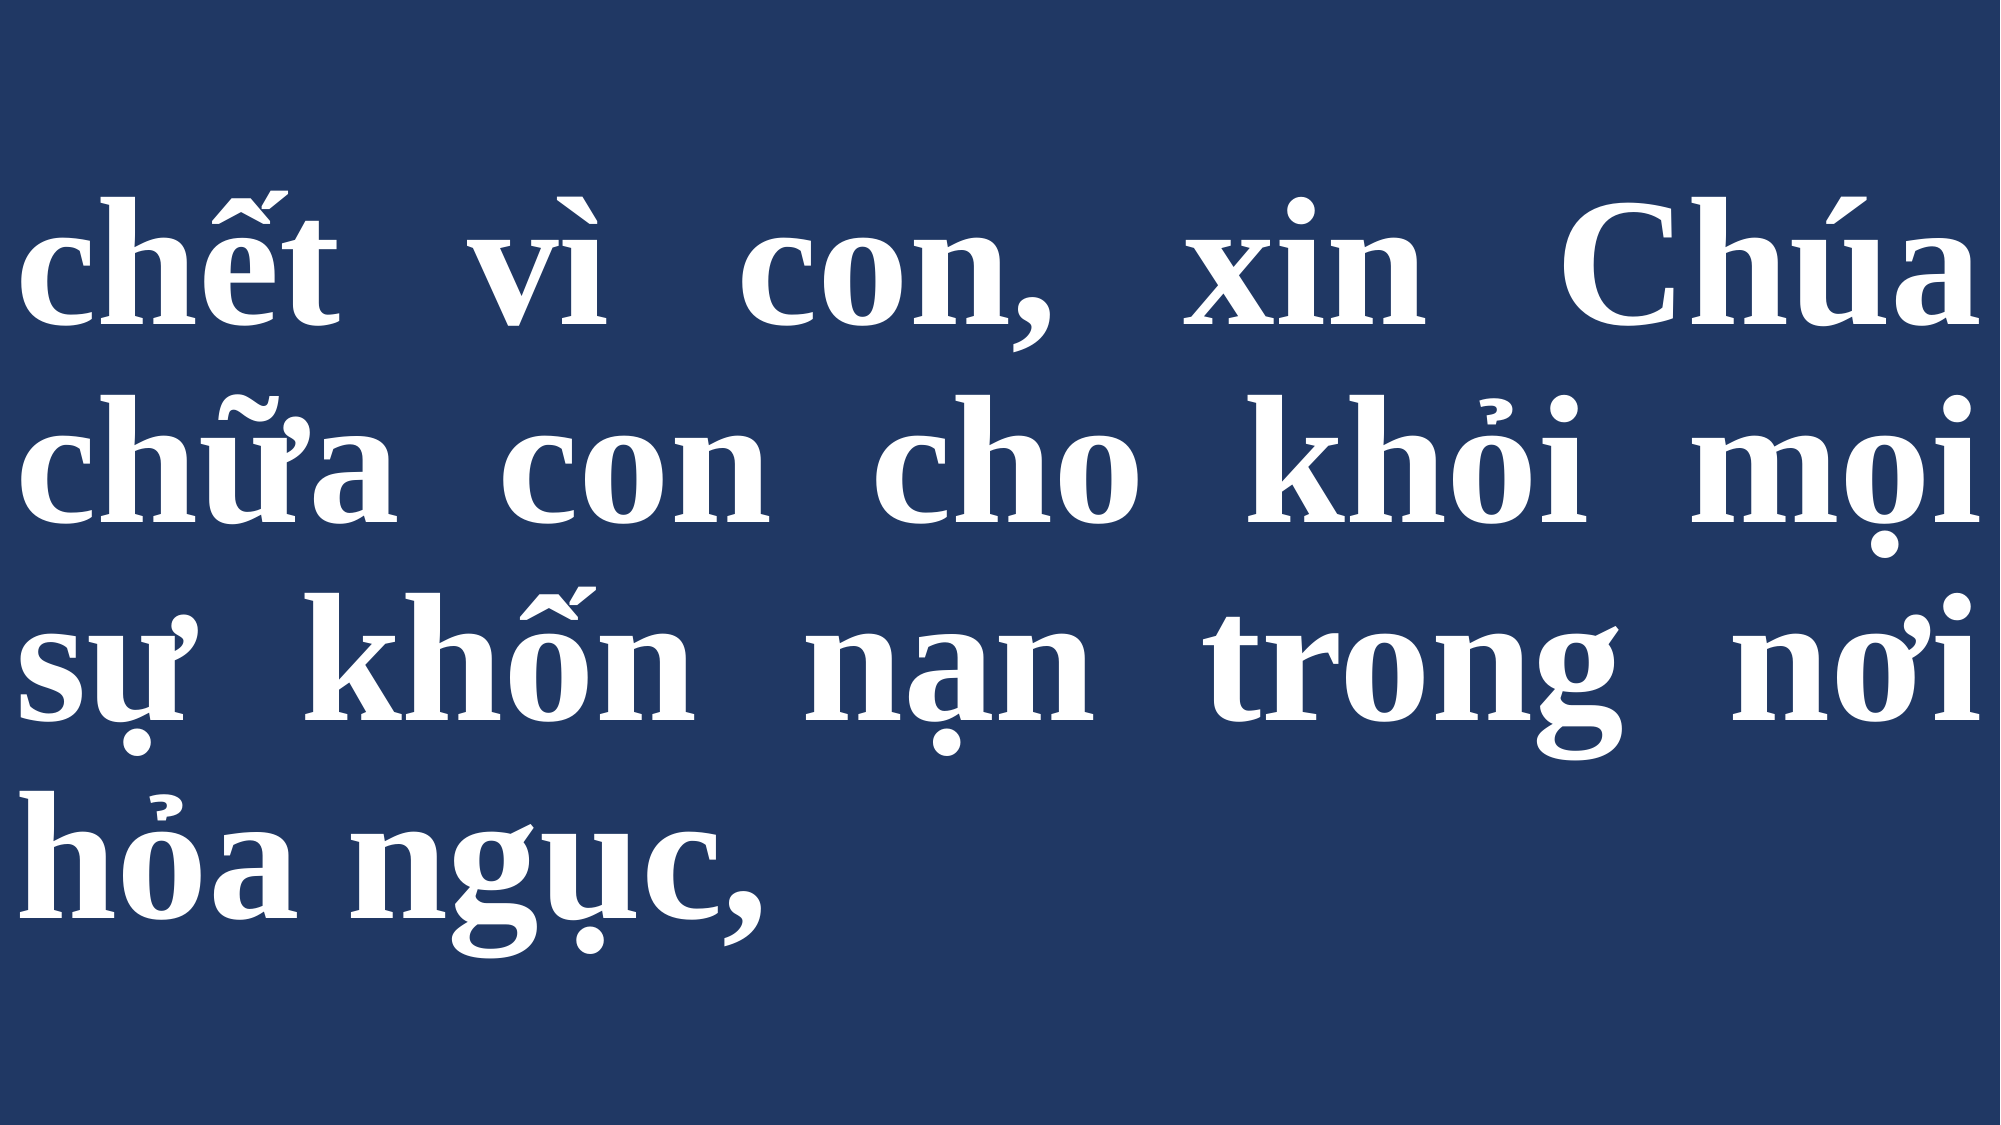

# chết vì con, xin Chúa chữa con cho khỏi mọi sự khốn nạn trong nơi hỏa ngục,